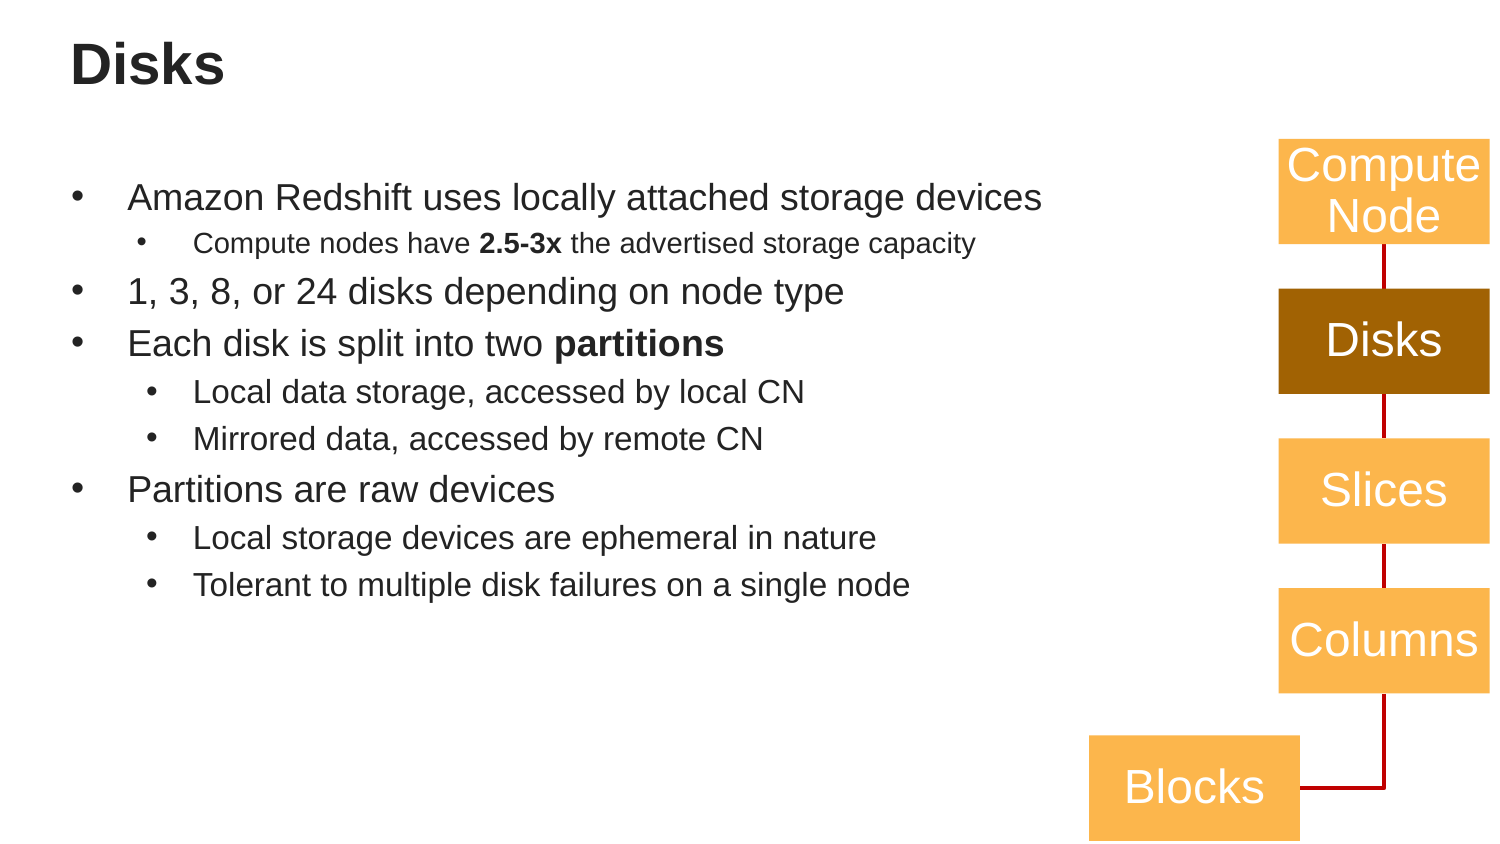

# Disks
Compute Node
Disks
Slices
Columns
Blocks
Amazon Redshift uses locally attached storage devices
Compute nodes have 2.5-3x the advertised storage capacity
1, 3, 8, or 24 disks depending on node type
Each disk is split into two partitions
Local data storage, accessed by local CN
Mirrored data, accessed by remote CN
Partitions are raw devices
Local storage devices are ephemeral in nature
Tolerant to multiple disk failures on a single node